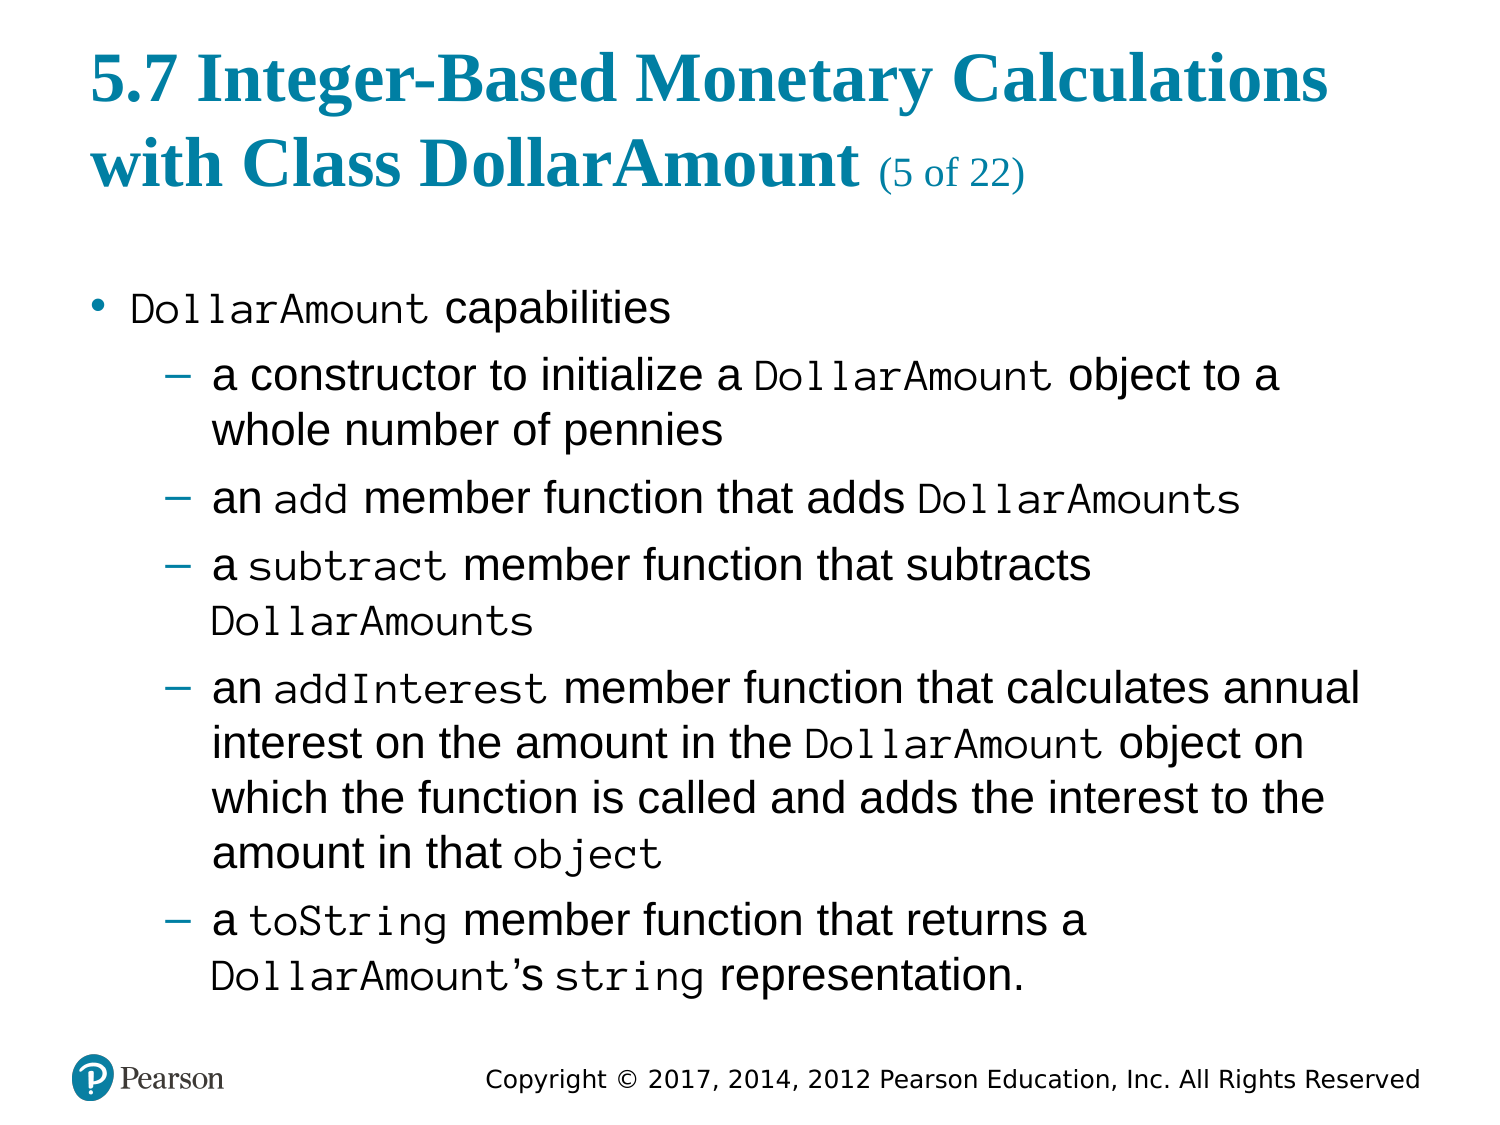

# 5.7 Integer-Based Monetary Calculations with Class DollarAmount (5 of 22)
DollarAmount capabilities
a constructor to initialize a DollarAmount object to a whole number of pennies
an add member function that adds DollarAmounts
a subtract member function that subtracts DollarAmounts
an addInterest member function that calculates annual interest on the amount in the DollarAmount object on which the function is called and adds the interest to the amount in that object
a toString member function that returns a DollarAmount’s string representation.